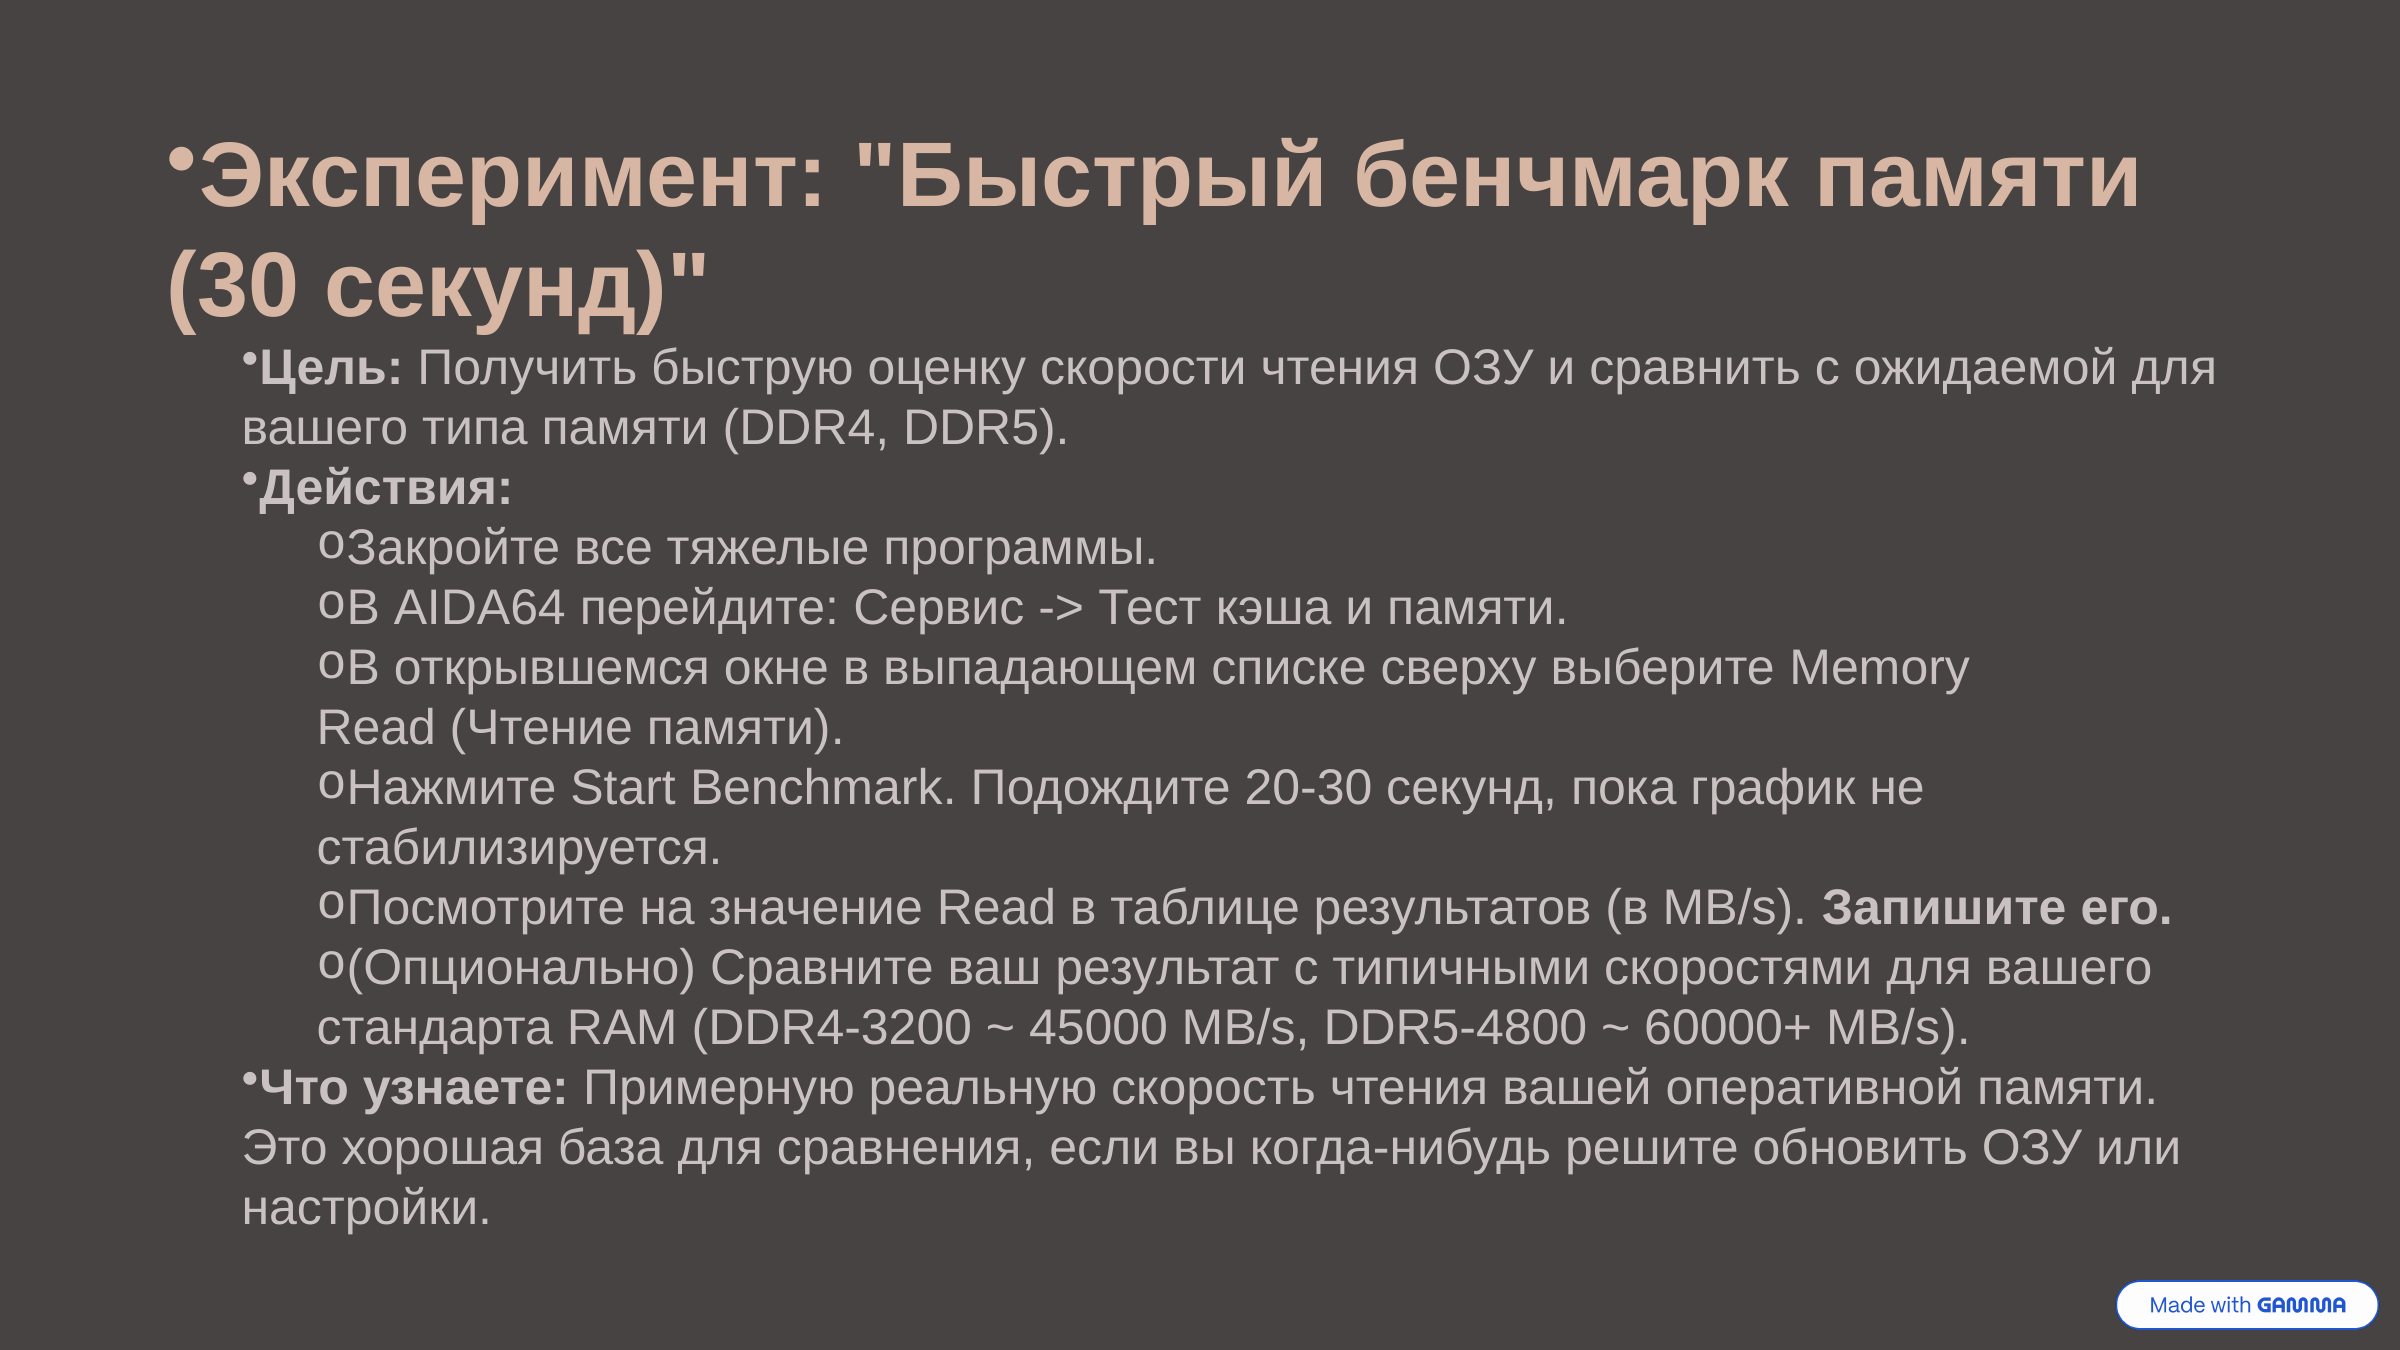

Эксперимент: "Быстрый бенчмарк памяти (30 секунд)"
Цель: Получить быструю оценку скорости чтения ОЗУ и сравнить с ожидаемой для вашего типа памяти (DDR4, DDR5).
Действия:
Закройте все тяжелые программы.
В AIDA64 перейдите: Сервис -> Тест кэша и памяти.
В открывшемся окне в выпадающем списке сверху выберите Memory Read (Чтение памяти).
Нажмите Start Benchmark. Подождите 20-30 секунд, пока график не стабилизируется.
Посмотрите на значение Read в таблице результатов (в MB/s). Запишите его.
(Опционально) Сравните ваш результат с типичными скоростями для вашего стандарта RAM (DDR4-3200 ~ 45000 MB/s, DDR5-4800 ~ 60000+ MB/s).
Что узнаете: Примерную реальную скорость чтения вашей оперативной памяти. Это хорошая база для сравнения, если вы когда-нибудь решите обновить ОЗУ или настройки.